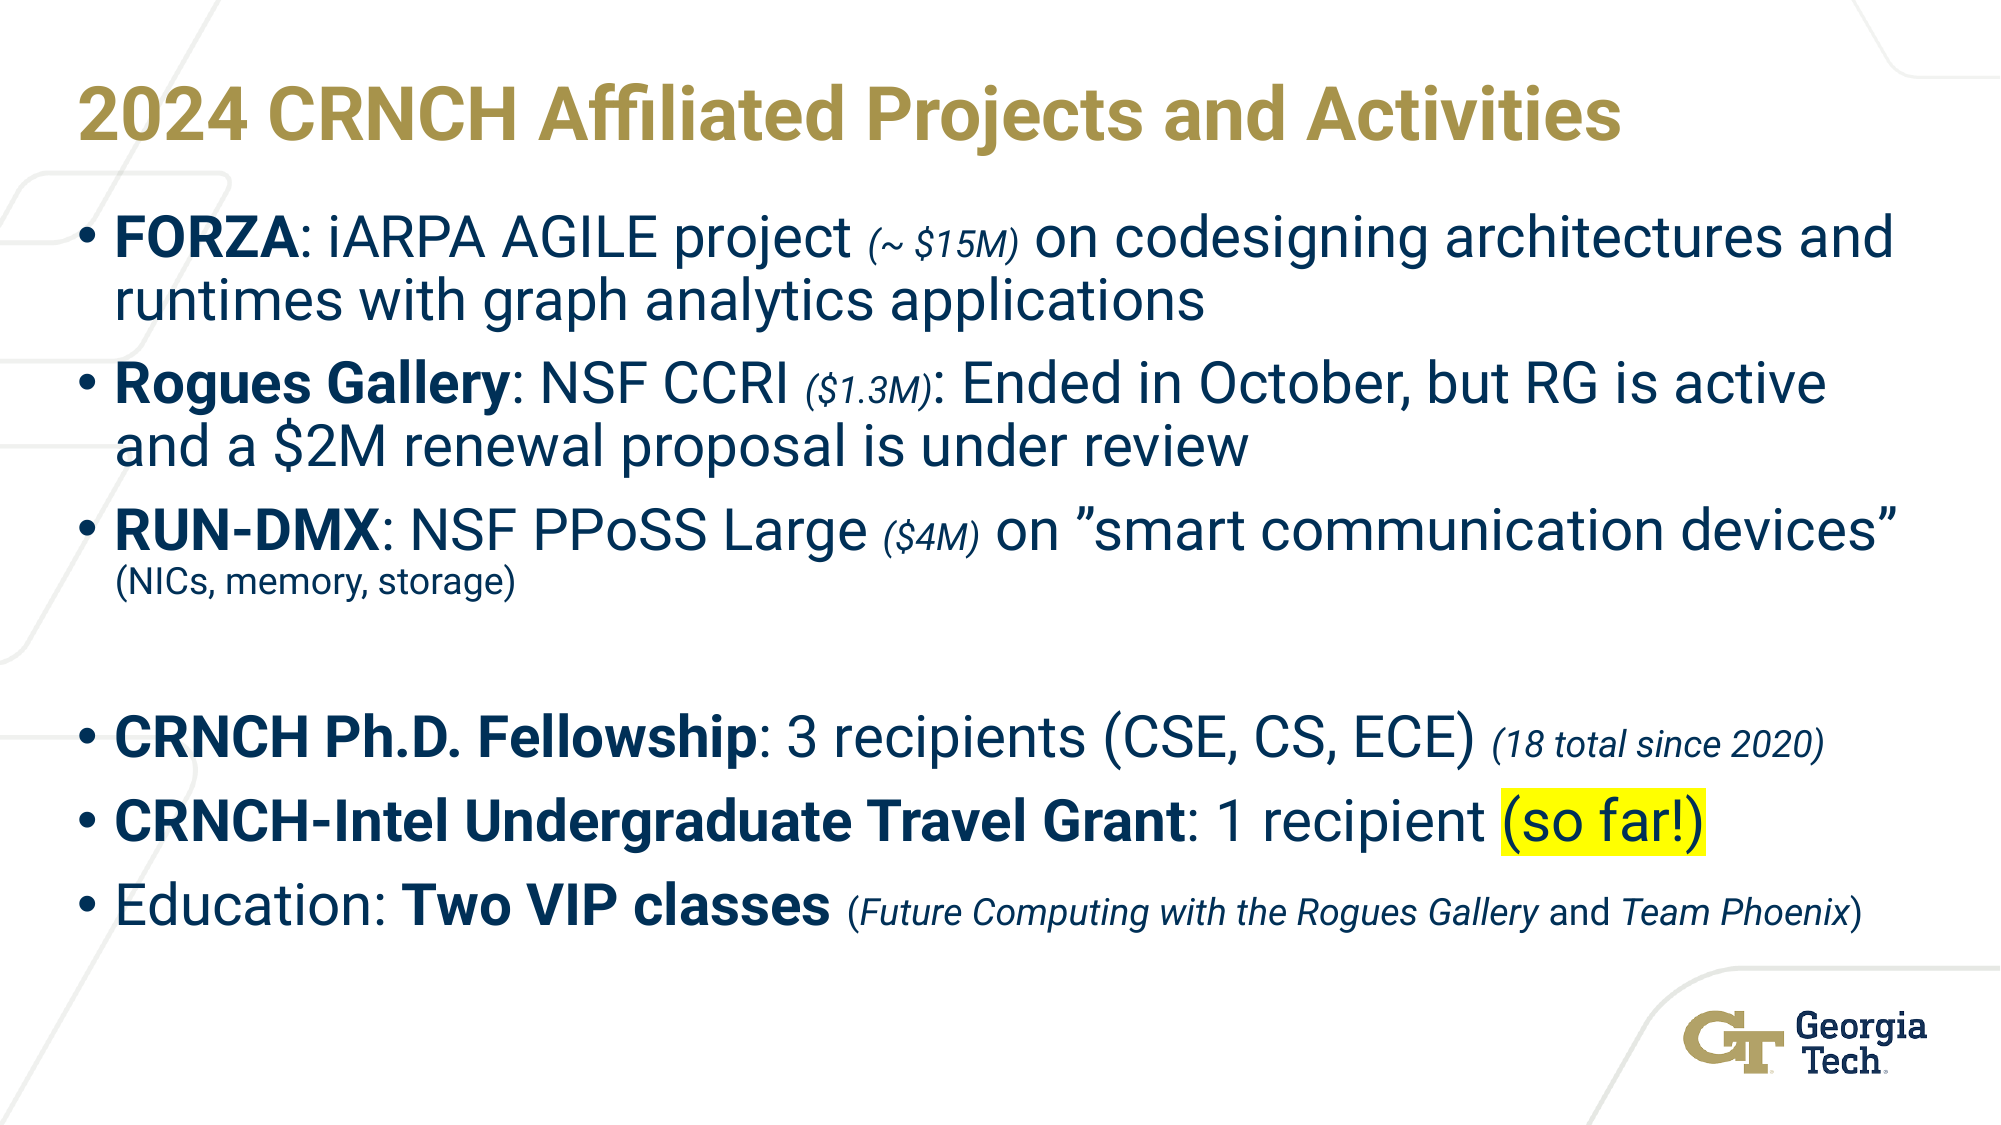

# 2024 CRNCH Affiliated Projects and Activities
FORZA: iARPA AGILE project (~ $15M) on codesigning architectures and runtimes with graph analytics applications
Rogues Gallery: NSF CCRI ($1.3M): Ended in October, but RG is active and a $2M renewal proposal is under review
RUN-DMX: NSF PPoSS Large ($4M) on ”smart communication devices” (NICs, memory, storage)

CRNCH Ph.D. Fellowship: 3 recipients (CSE, CS, ECE) (18 total since 2020)
CRNCH-Intel Undergraduate Travel Grant: 1 recipient (so far!)
Education: Two VIP classes (Future Computing with the Rogues Gallery and Team Phoenix)